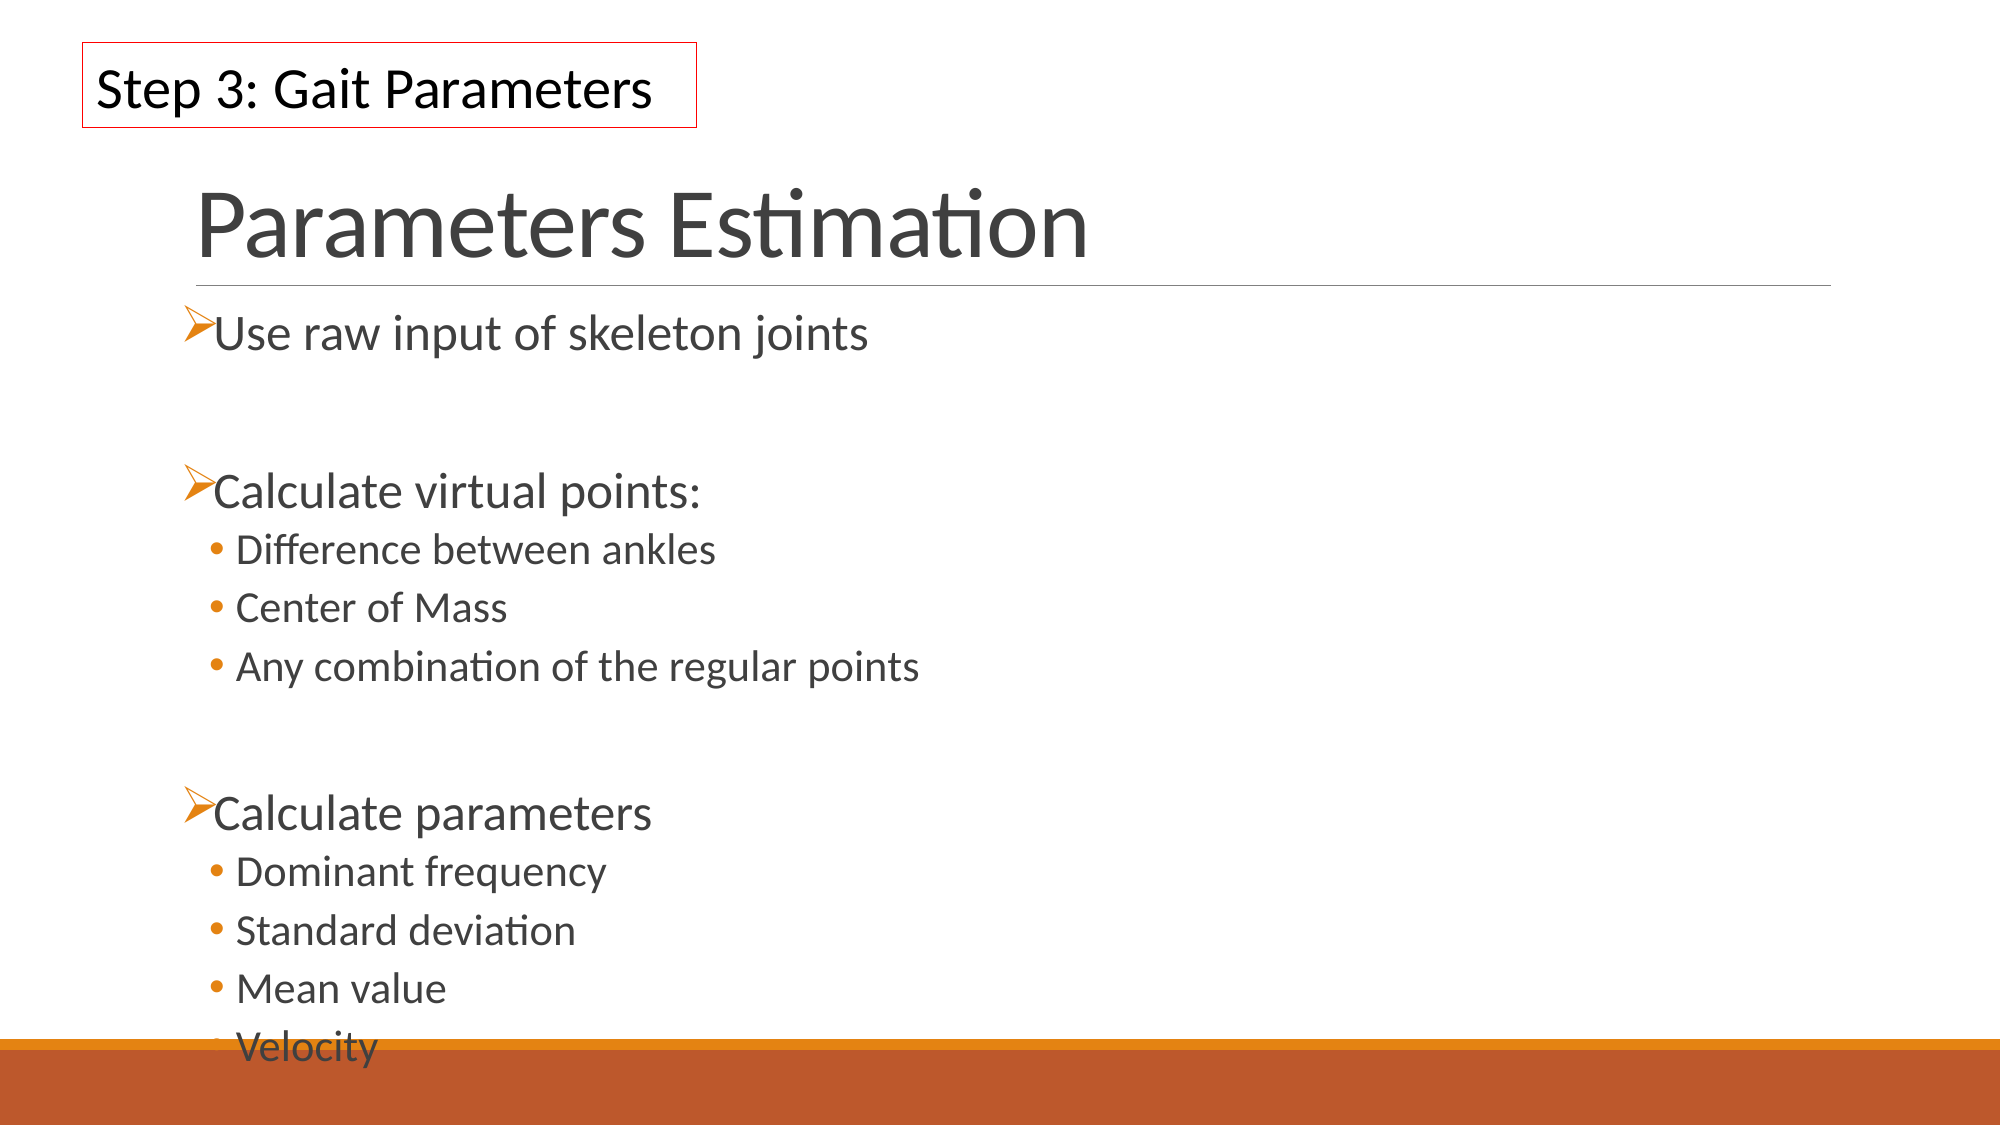

Step 3: Gait Parameters
# Parameters Estimation
Use raw input of skeleton joints

Calculate virtual points:
Difference between ankles
Center of Mass
Any combination of the regular points

Calculate parameters
Dominant frequency
Standard deviation
Mean value
Velocity